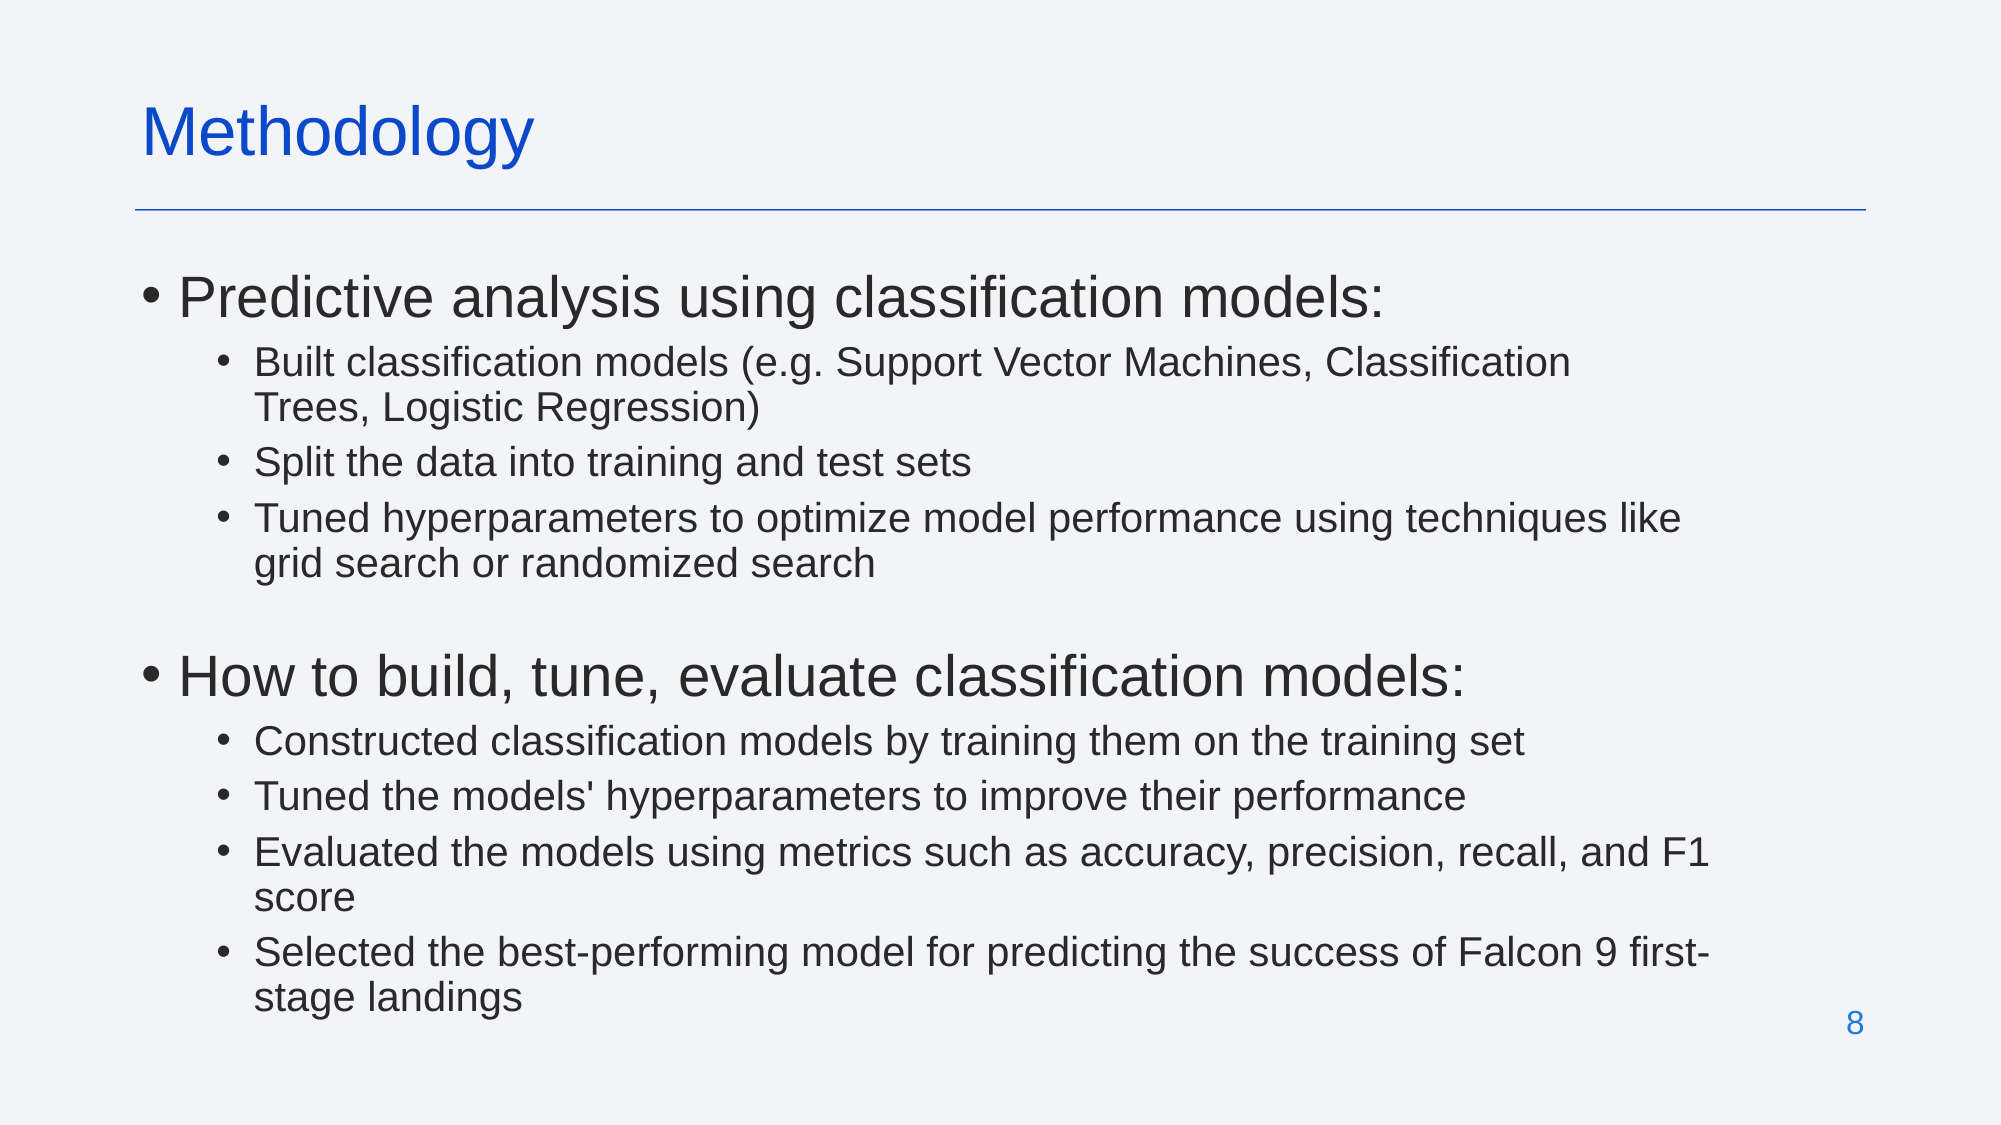

Methodology
Predictive analysis using classification models:
Built classification models (e.g. Support Vector Machines, Classification Trees, Logistic Regression)
Split the data into training and test sets
Tuned hyperparameters to optimize model performance using techniques like grid search or randomized search

How to build, tune, evaluate classification models:
Constructed classification models by training them on the training set
Tuned the models' hyperparameters to improve their performance
Evaluated the models using metrics such as accuracy, precision, recall, and F1 score
Selected the best-performing model for predicting the success of Falcon 9 first-stage landings
8